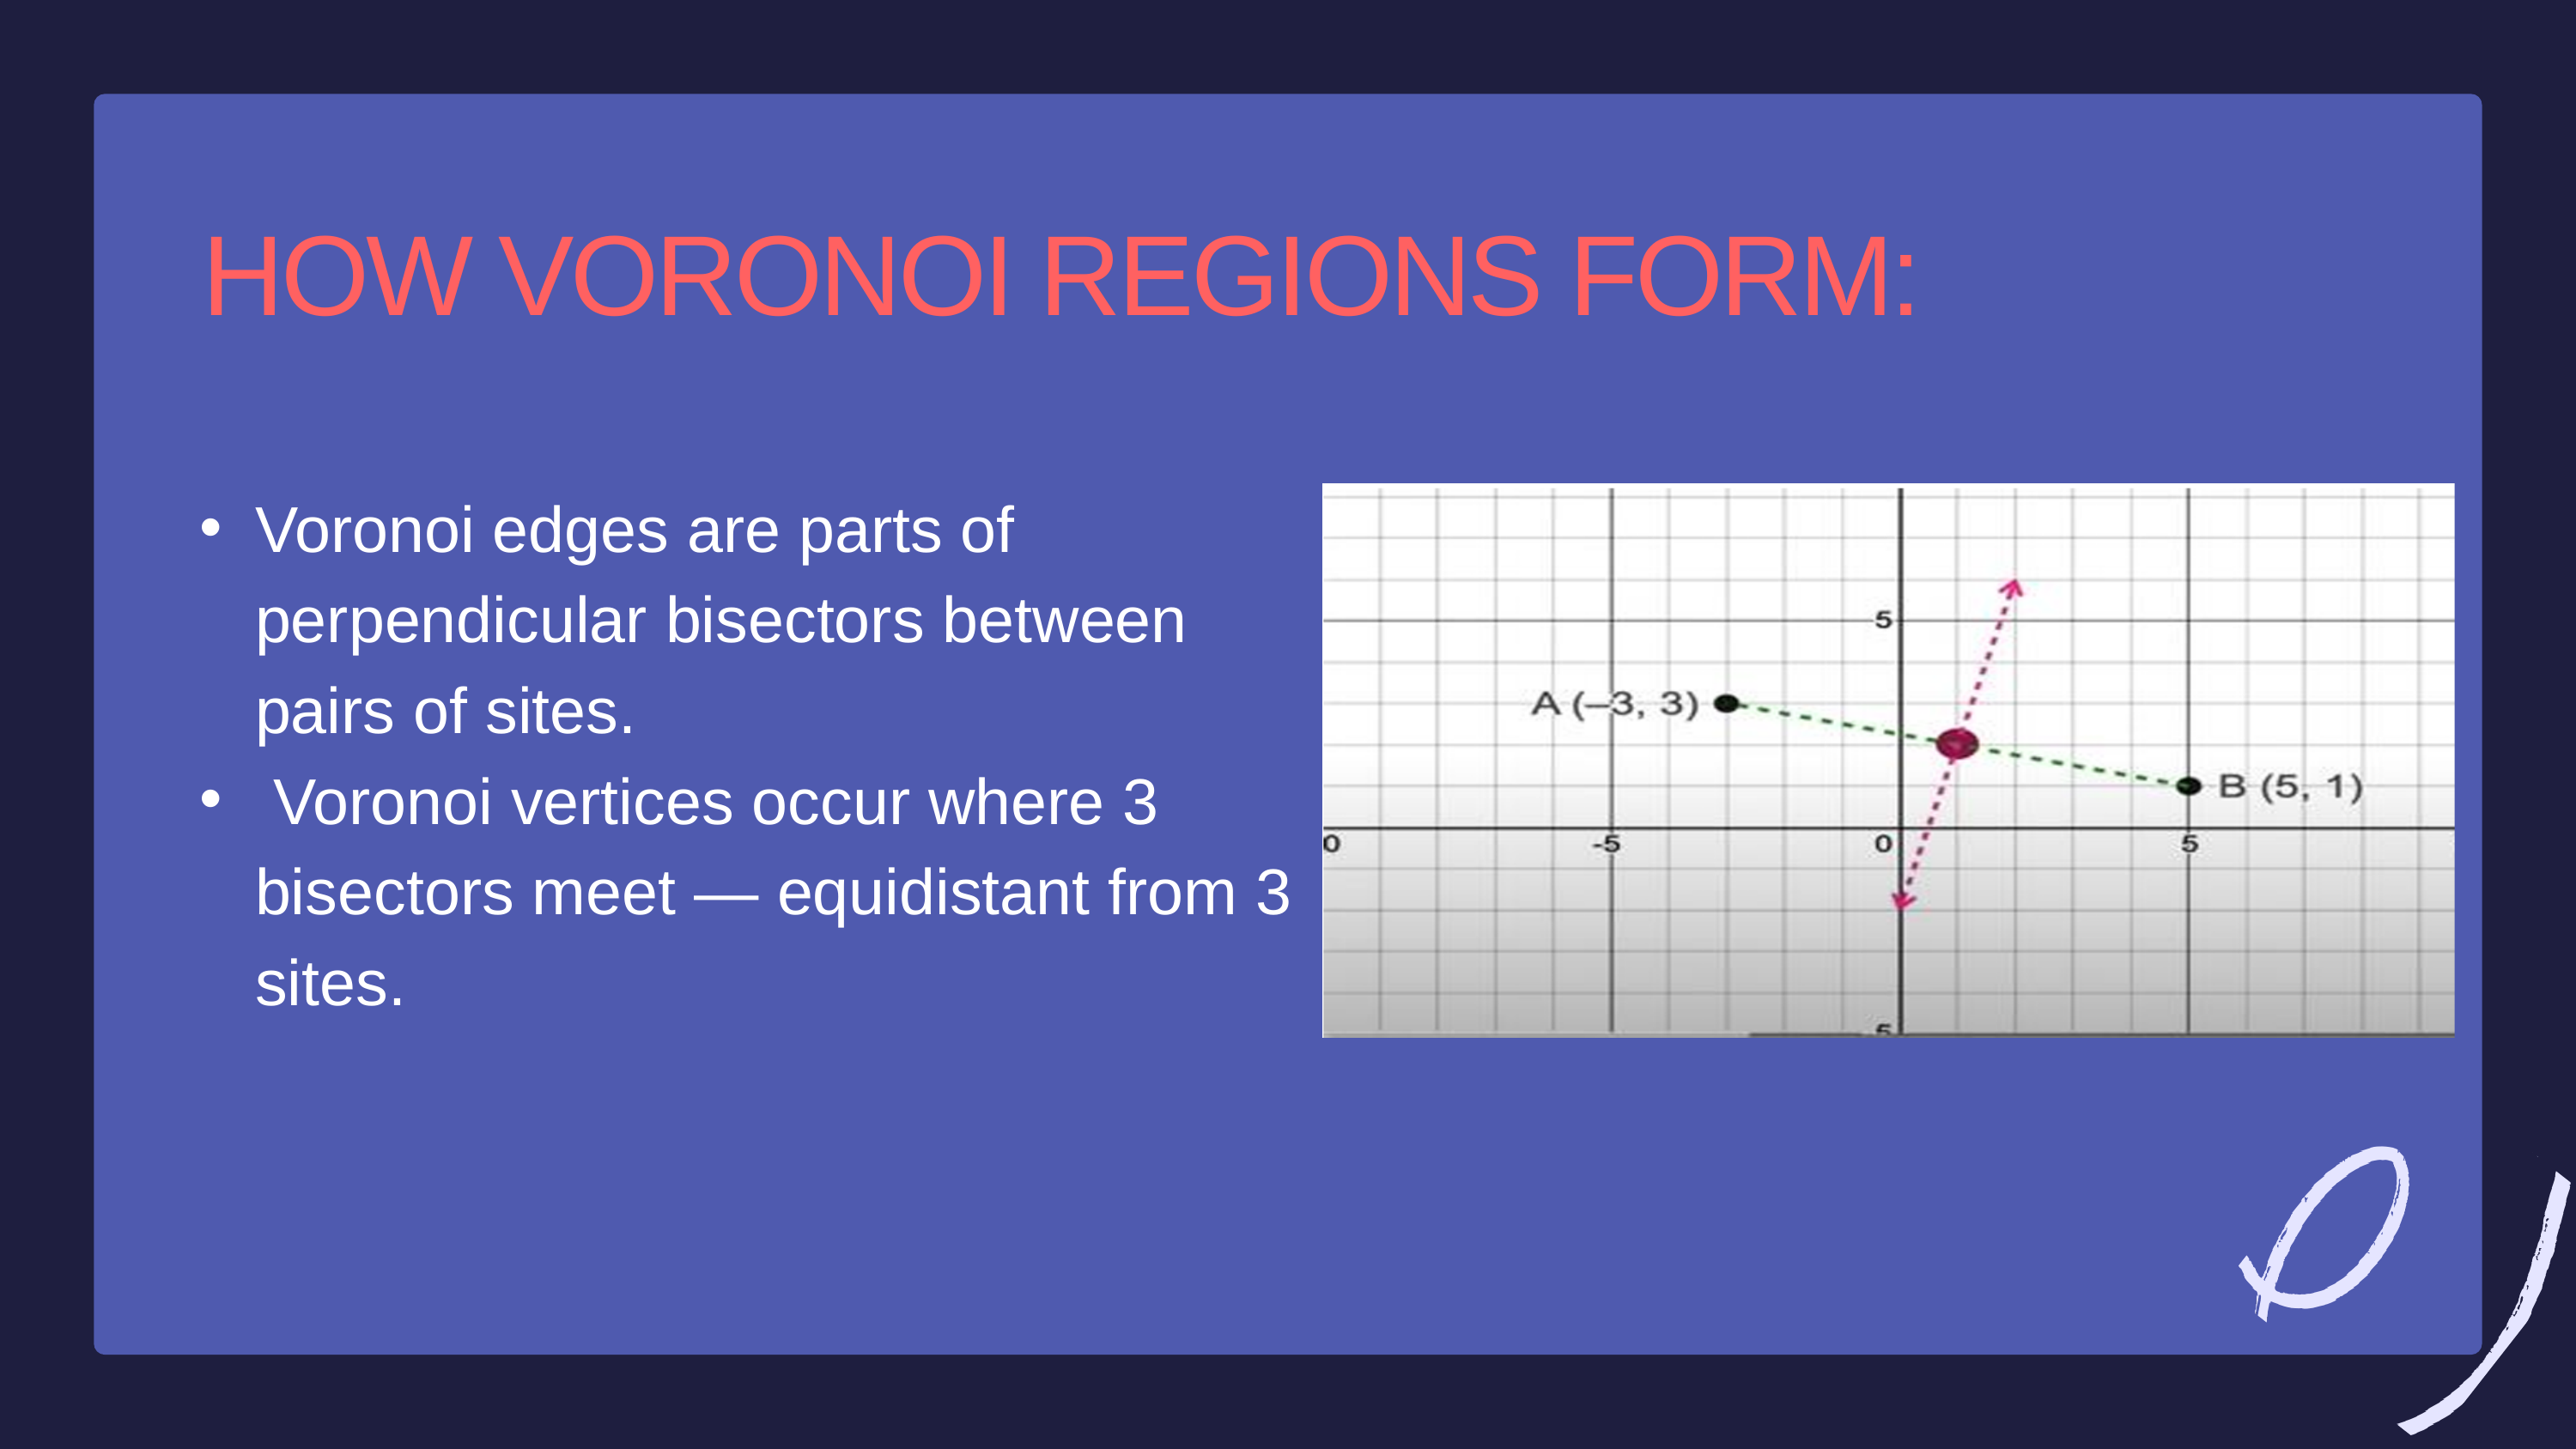

HOW VORONOI REGIONS FORM:

Voronoi edges are parts of perpendicular bisectors between pairs of sites.
 Voronoi vertices occur where 3 bisectors meet — equidistant from 3 sites.